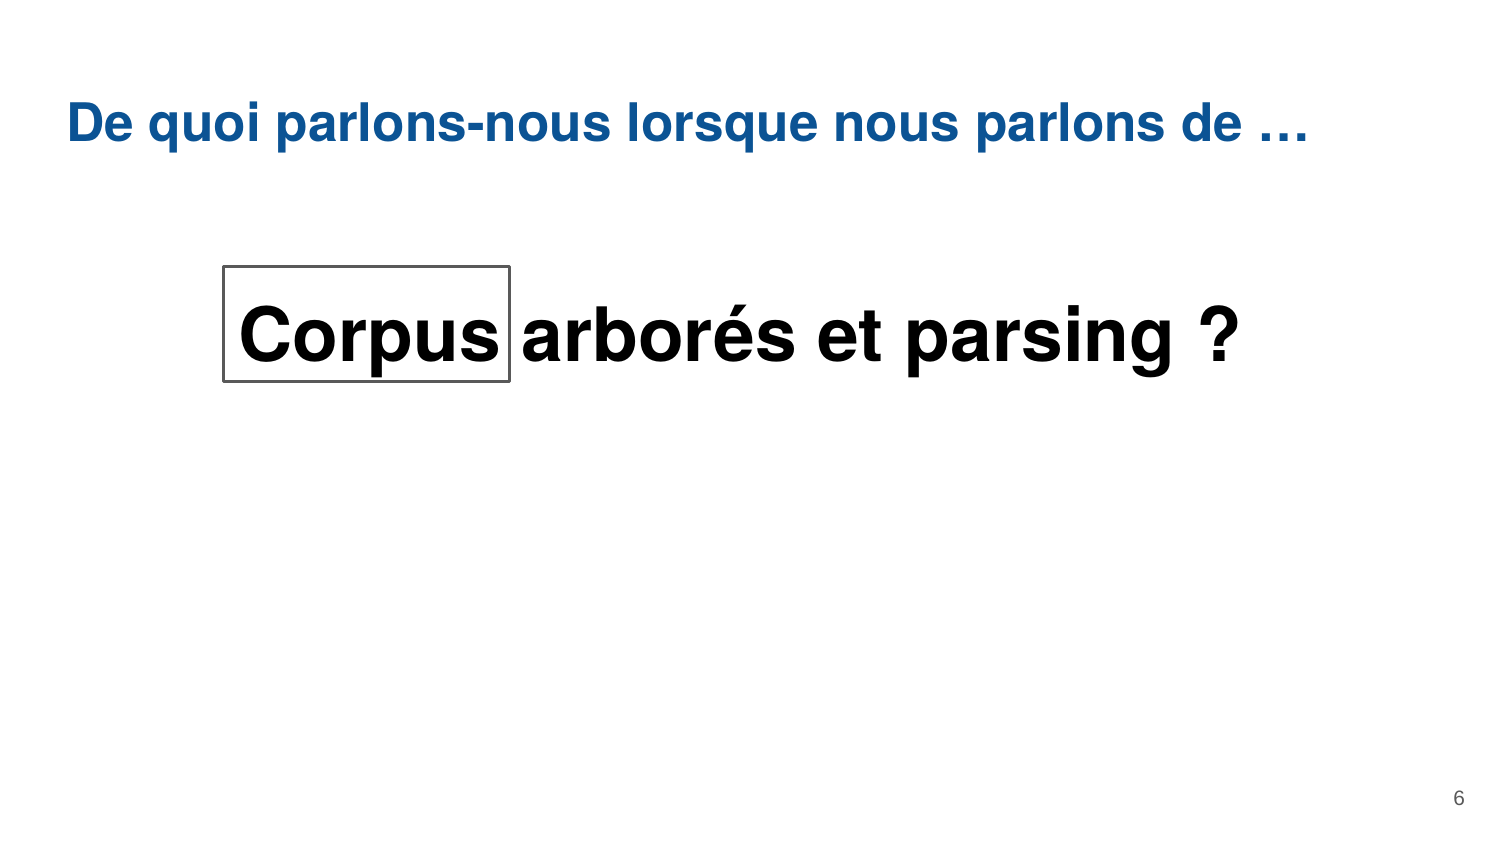

# De quoi parlons-nous lorsque nous parlons de …
Corpus arborés et parsing ?

6